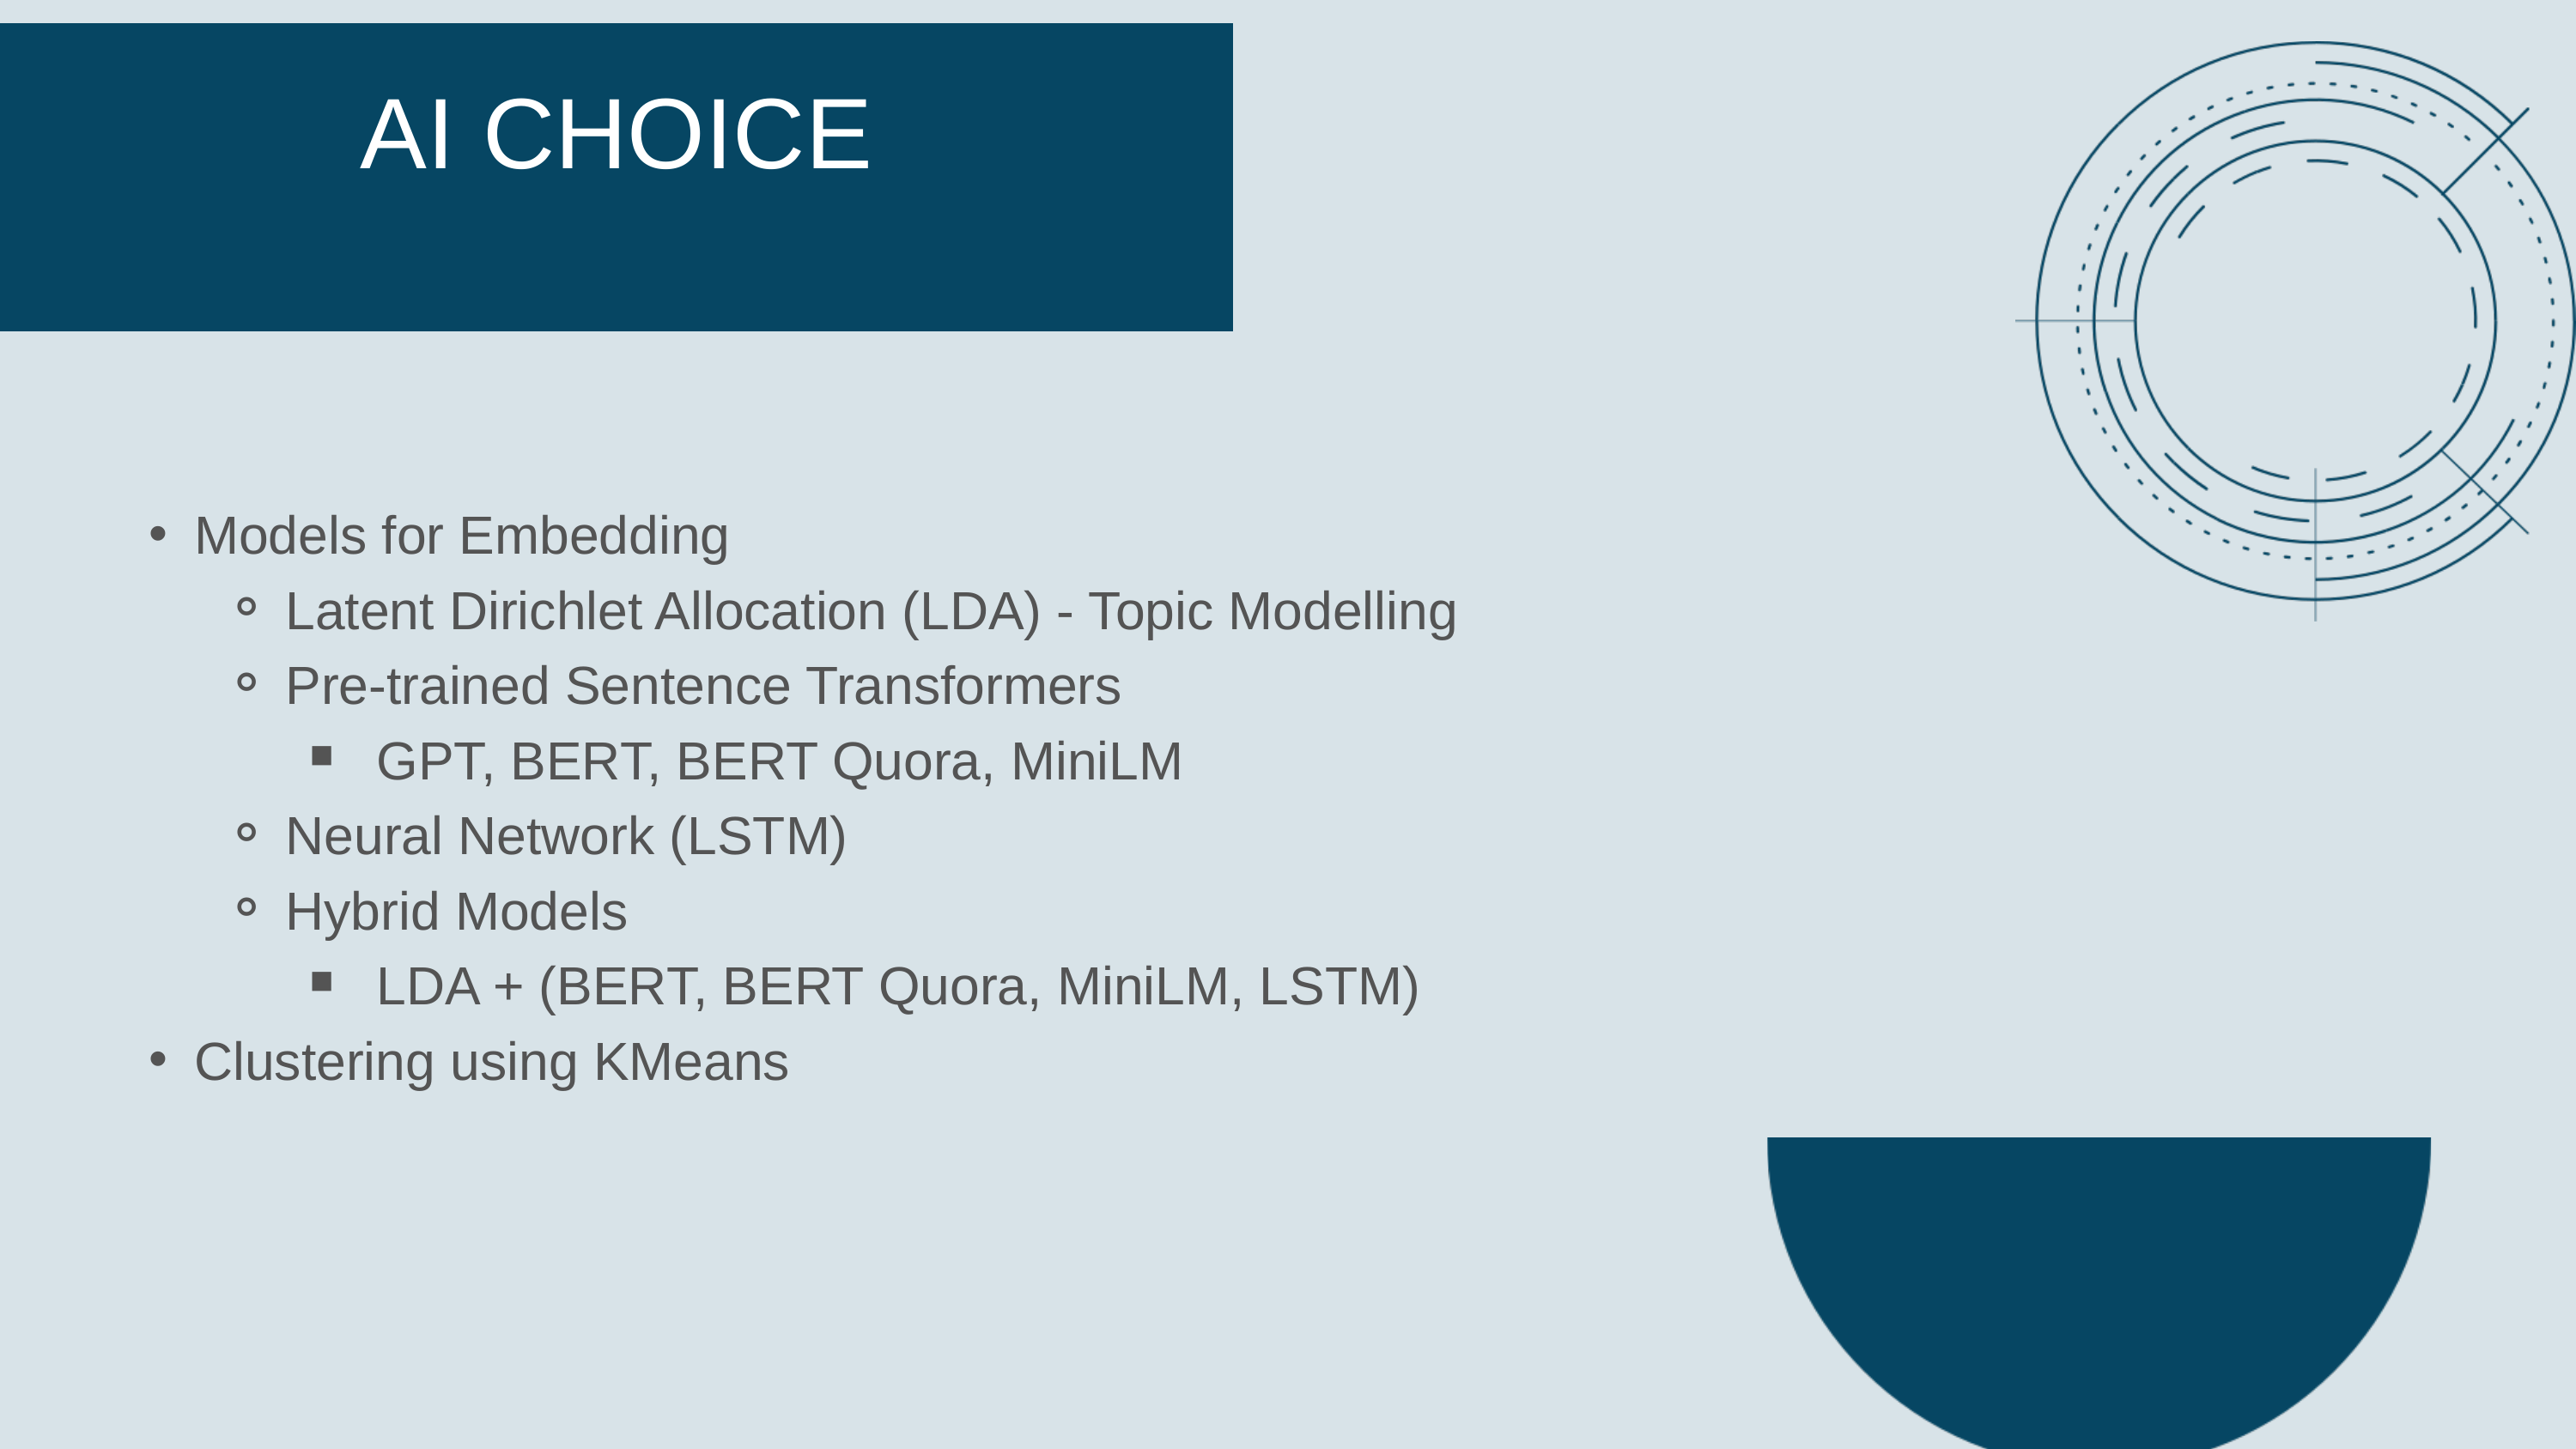

AI CHOICE

Models for Embedding
Latent Dirichlet Allocation (LDA) - Topic Modelling
Pre-trained Sentence Transformers
GPT, BERT, BERT Quora, MiniLM
Neural Network (LSTM)
Hybrid Models
LDA + (BERT, BERT Quora, MiniLM, LSTM)
Clustering using KMeans